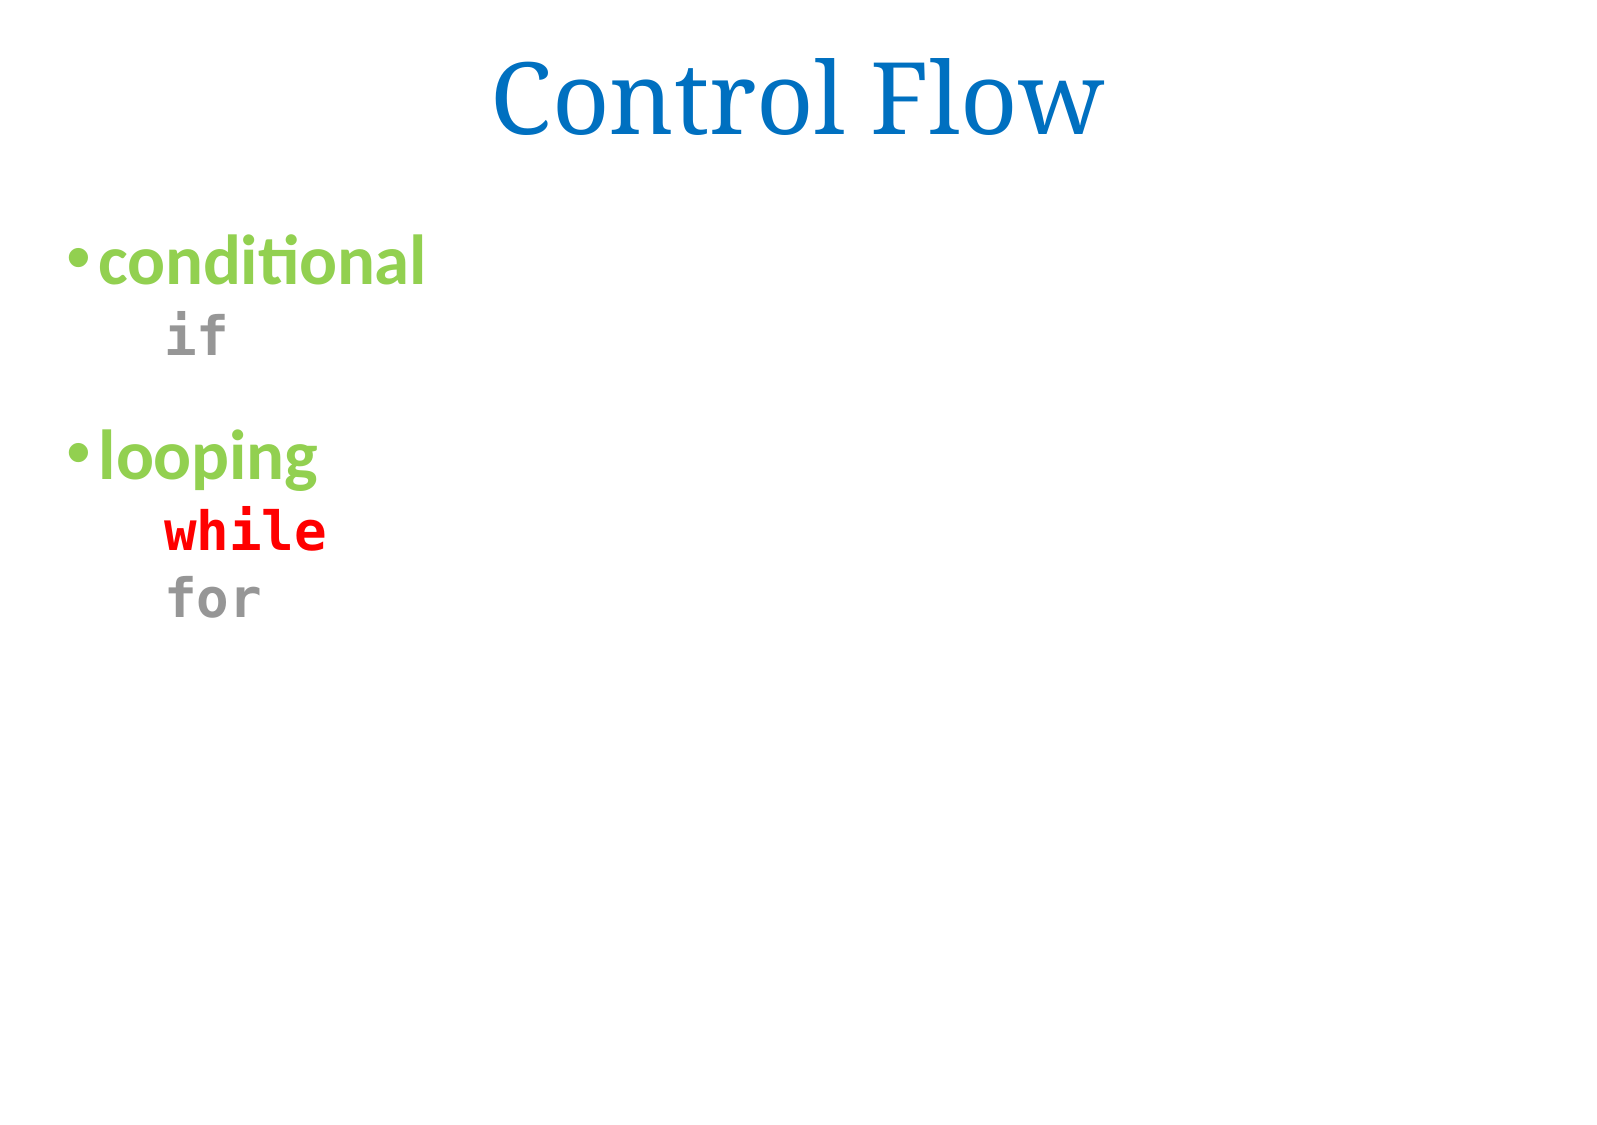

Control Flow
conditional
 if

looping
 while
 for